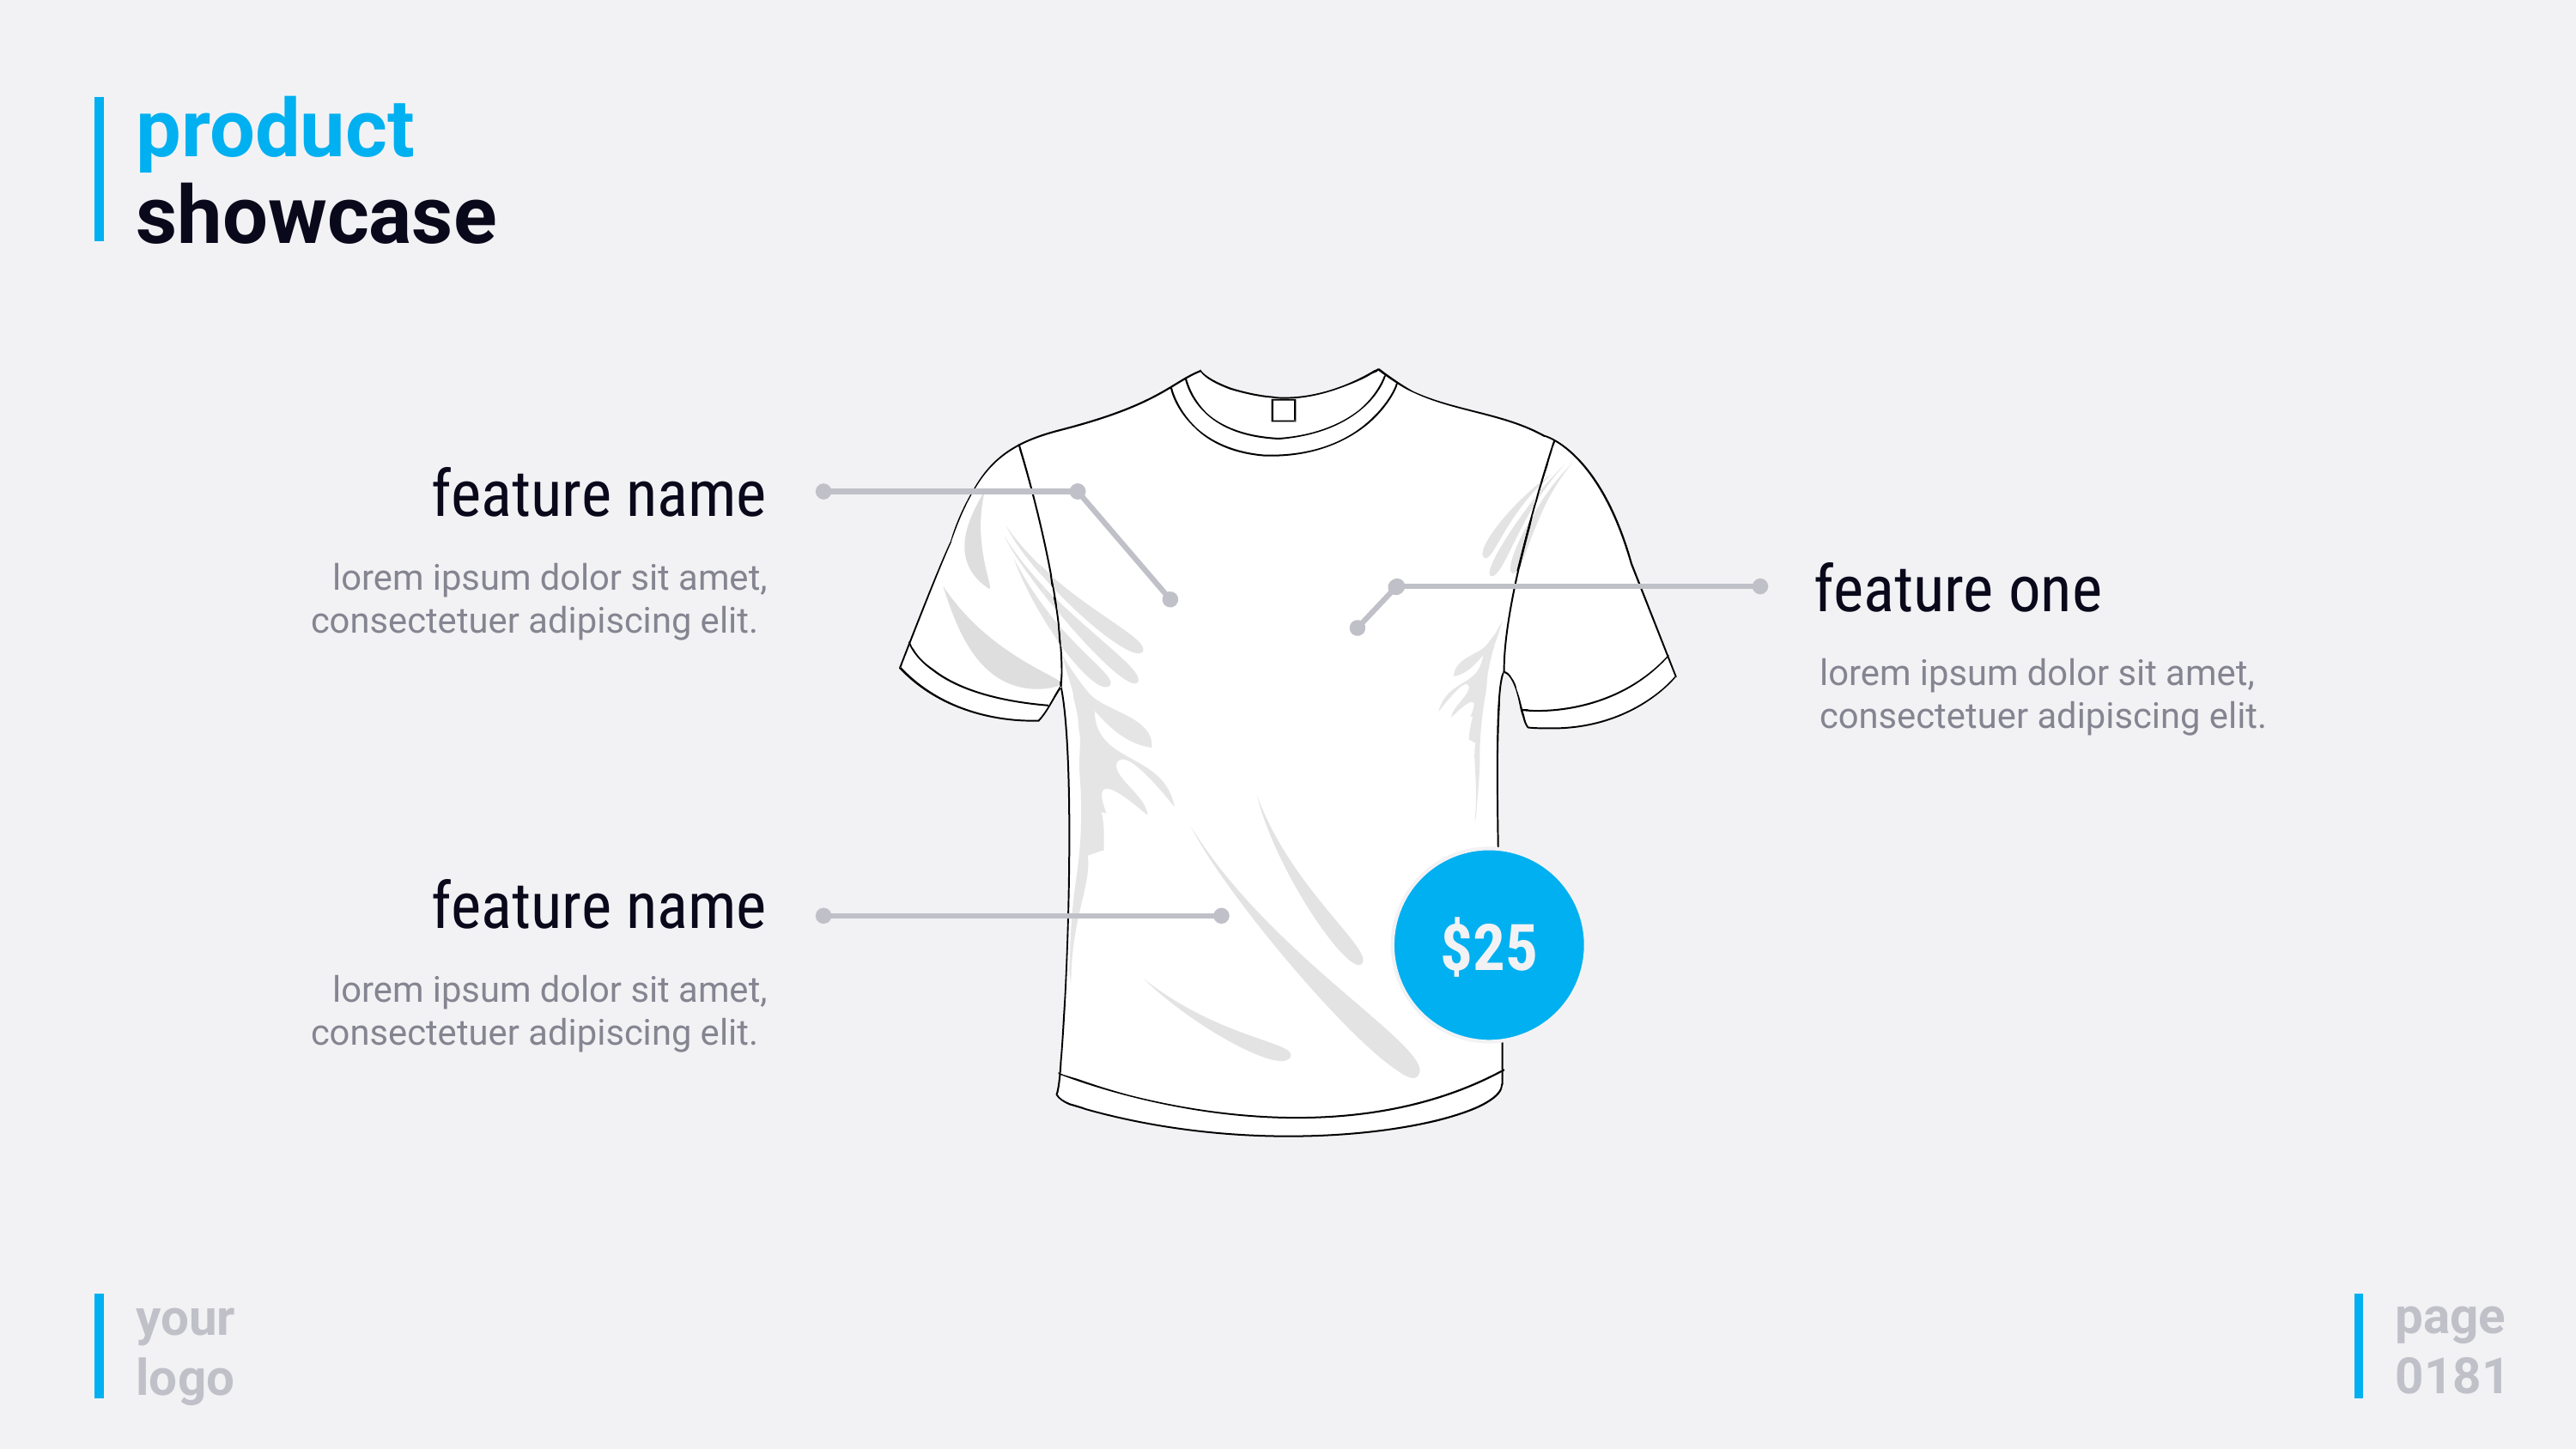

# product showcase

feature name
lorem ipsum dolor sit amet, consectetuer adipiscing elit.
feature one
lorem ipsum dolor sit amet, consectetuer adipiscing elit.
$25
feature name
lorem ipsum dolor sit amet, consectetuer adipiscing elit.
page
0181